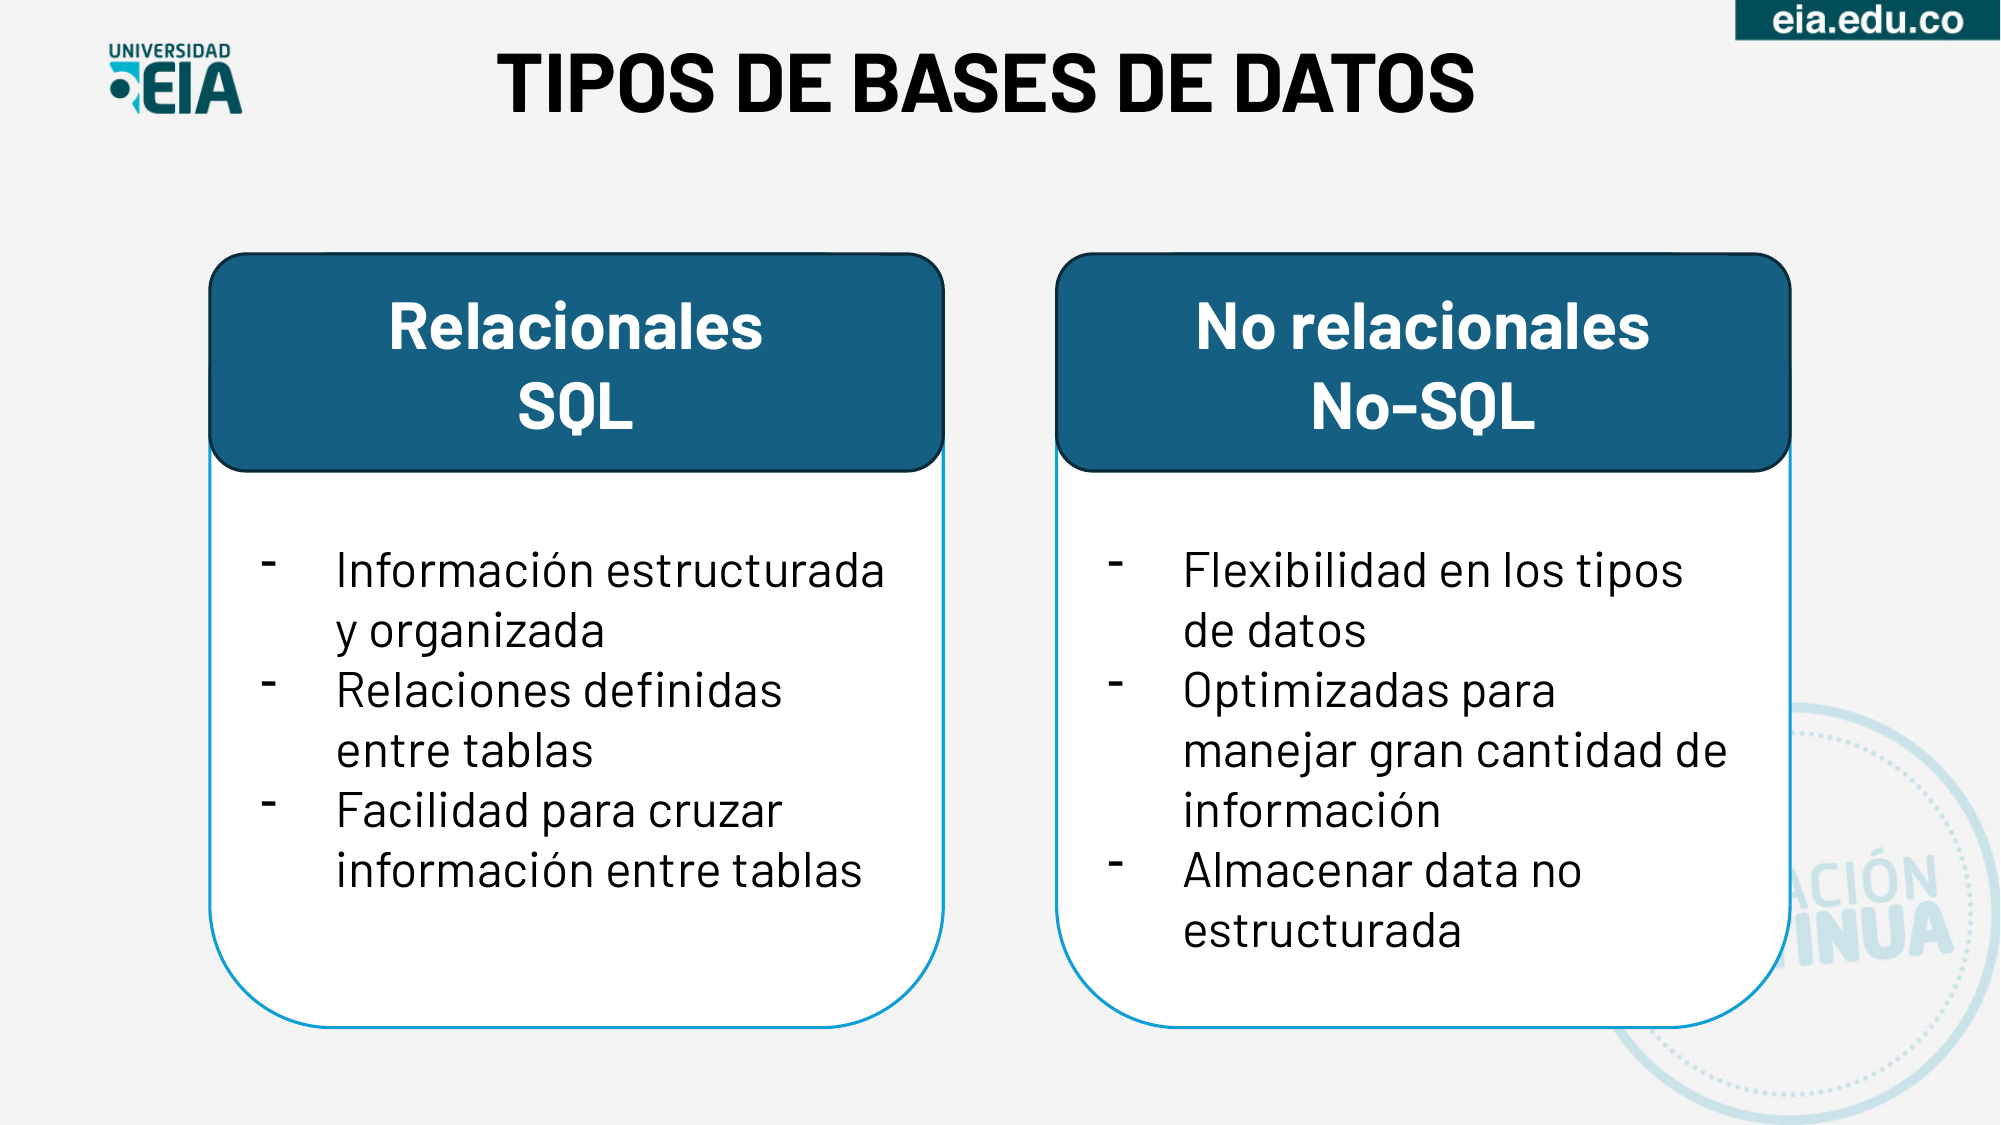

TIPOS DE BASES DE DATOS

Información estructurada y organizada
Relaciones definidas entre tablas
Facilidad para cruzar información entre tablas
Relacionales
SQL

Flexibilidad en los tipos de datos
Optimizadas para manejar gran cantidad de información
Almacenar data no estructurada
No relacionales
No-SQL